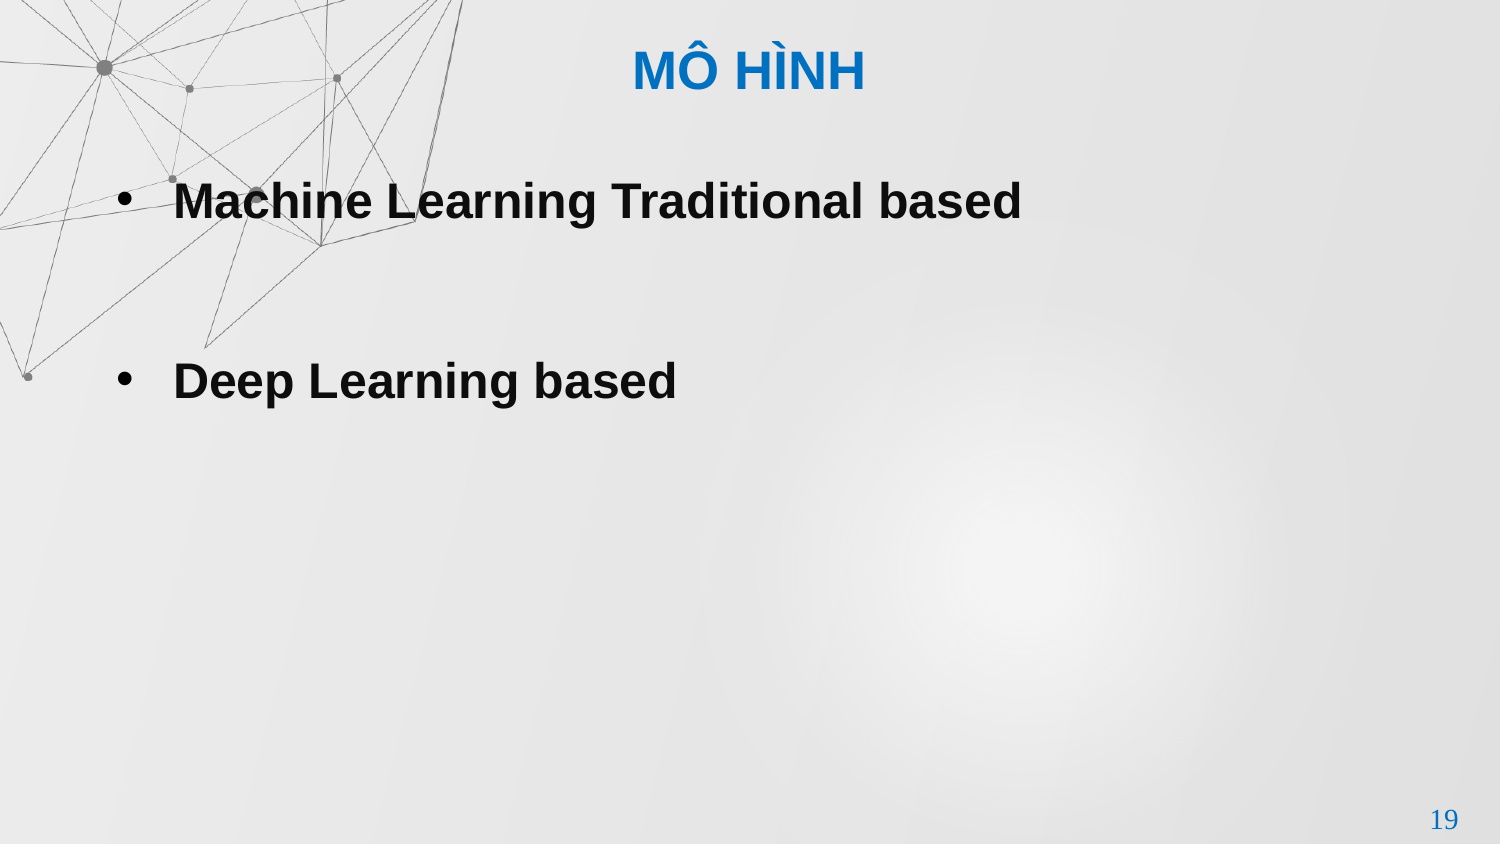

MÔ HÌNH
Machine Learning Traditional based

Deep Learning based

19